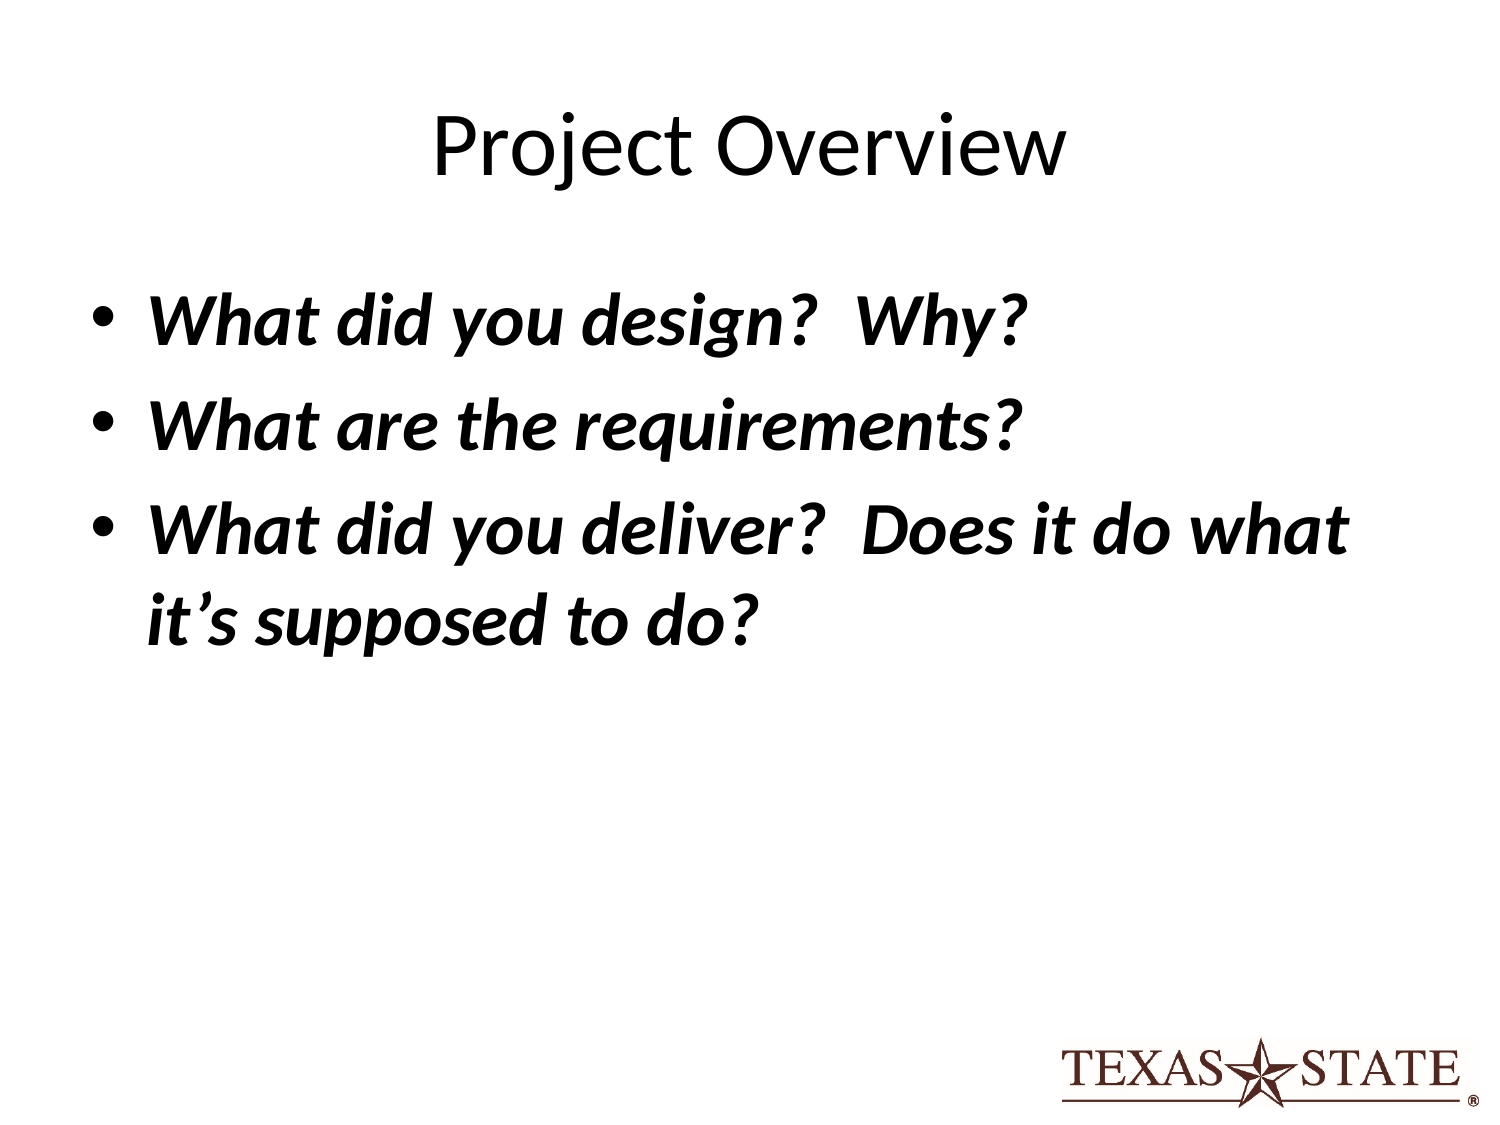

# Project Overview
What did you design?  Why?
What are the requirements?
What did you deliver?  Does it do what it’s supposed to do?